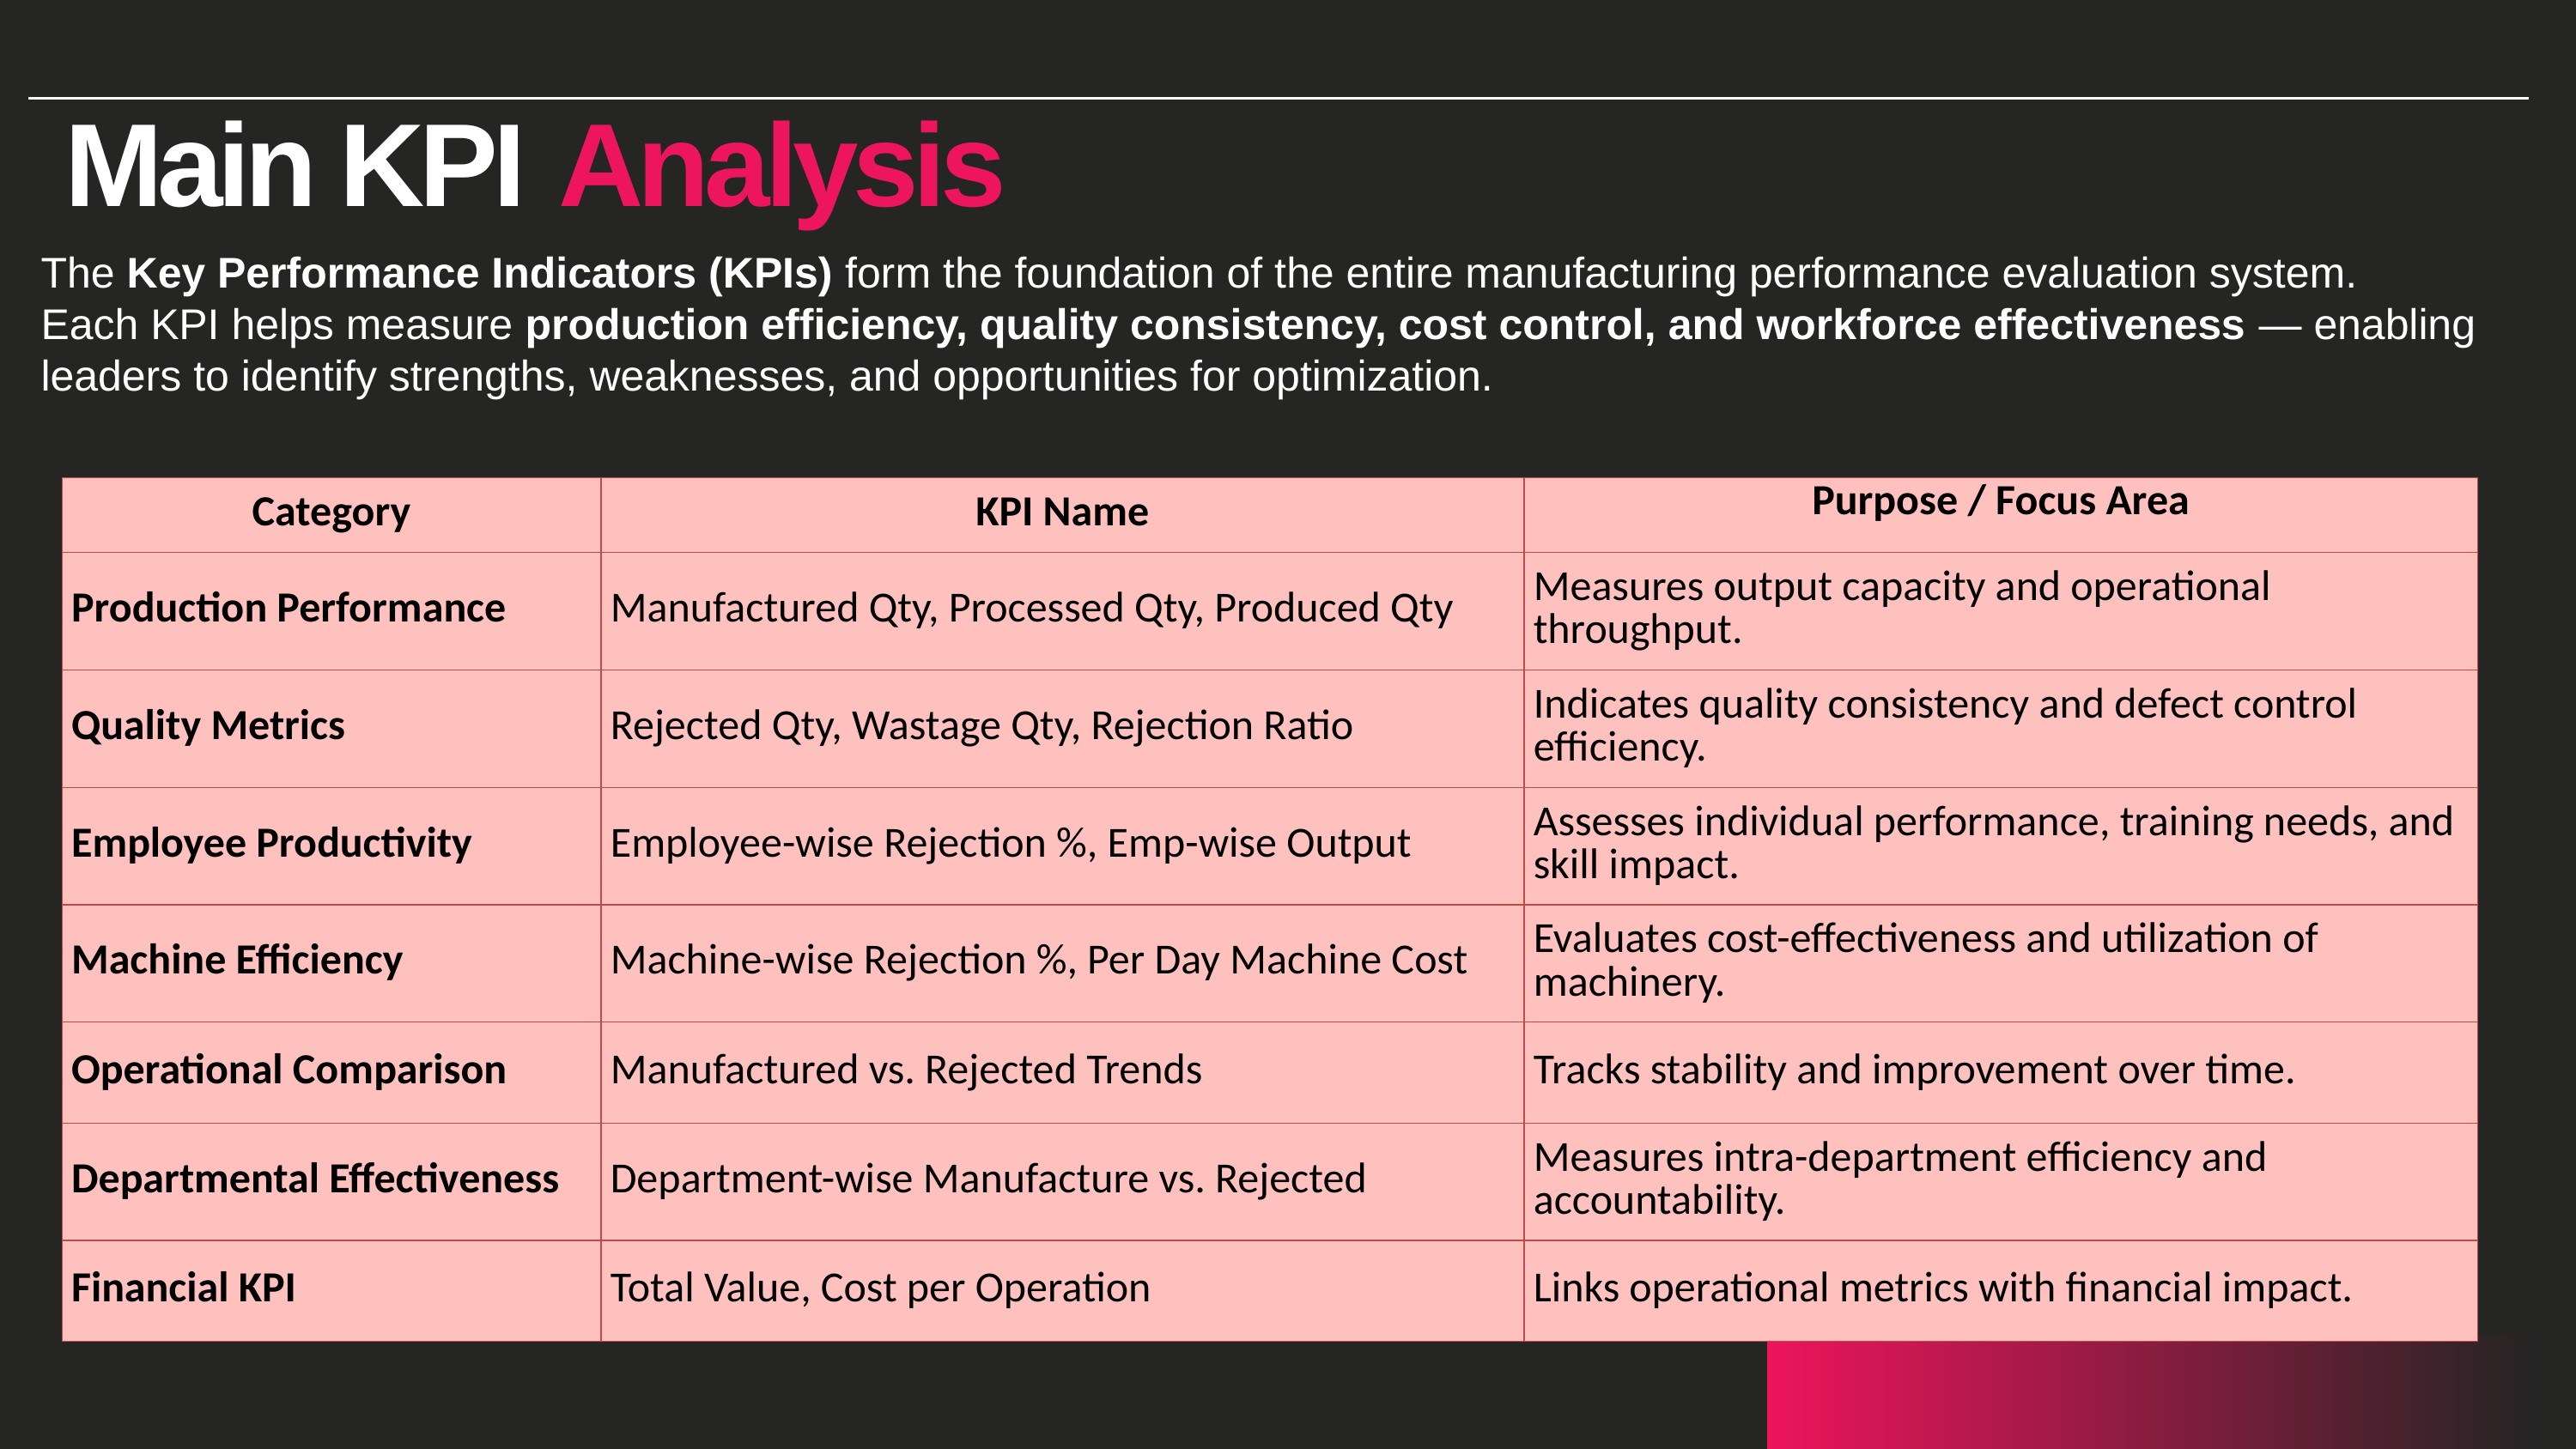

Main KPI
Analysis
The Key Performance Indicators (KPIs) form the foundation of the entire manufacturing performance evaluation system.
Each KPI helps measure production efficiency, quality consistency, cost control, and workforce effectiveness — enabling leaders to identify strengths, weaknesses, and opportunities for optimization.
| Category | KPI Name | Purpose / Focus Area |
| --- | --- | --- |
| Production Performance | Manufactured Qty, Processed Qty, Produced Qty | Measures output capacity and operational throughput. |
| Quality Metrics | Rejected Qty, Wastage Qty, Rejection Ratio | Indicates quality consistency and defect control efficiency. |
| Employee Productivity | Employee-wise Rejection %, Emp-wise Output | Assesses individual performance, training needs, and skill impact. |
| Machine Efficiency | Machine-wise Rejection %, Per Day Machine Cost | Evaluates cost-effectiveness and utilization of machinery. |
| Operational Comparison | Manufactured vs. Rejected Trends | Tracks stability and improvement over time. |
| Departmental Effectiveness | Department-wise Manufacture vs. Rejected | Measures intra-department efficiency and accountability. |
| Financial KPI | Total Value, Cost per Operation | Links operational metrics with financial impact. |